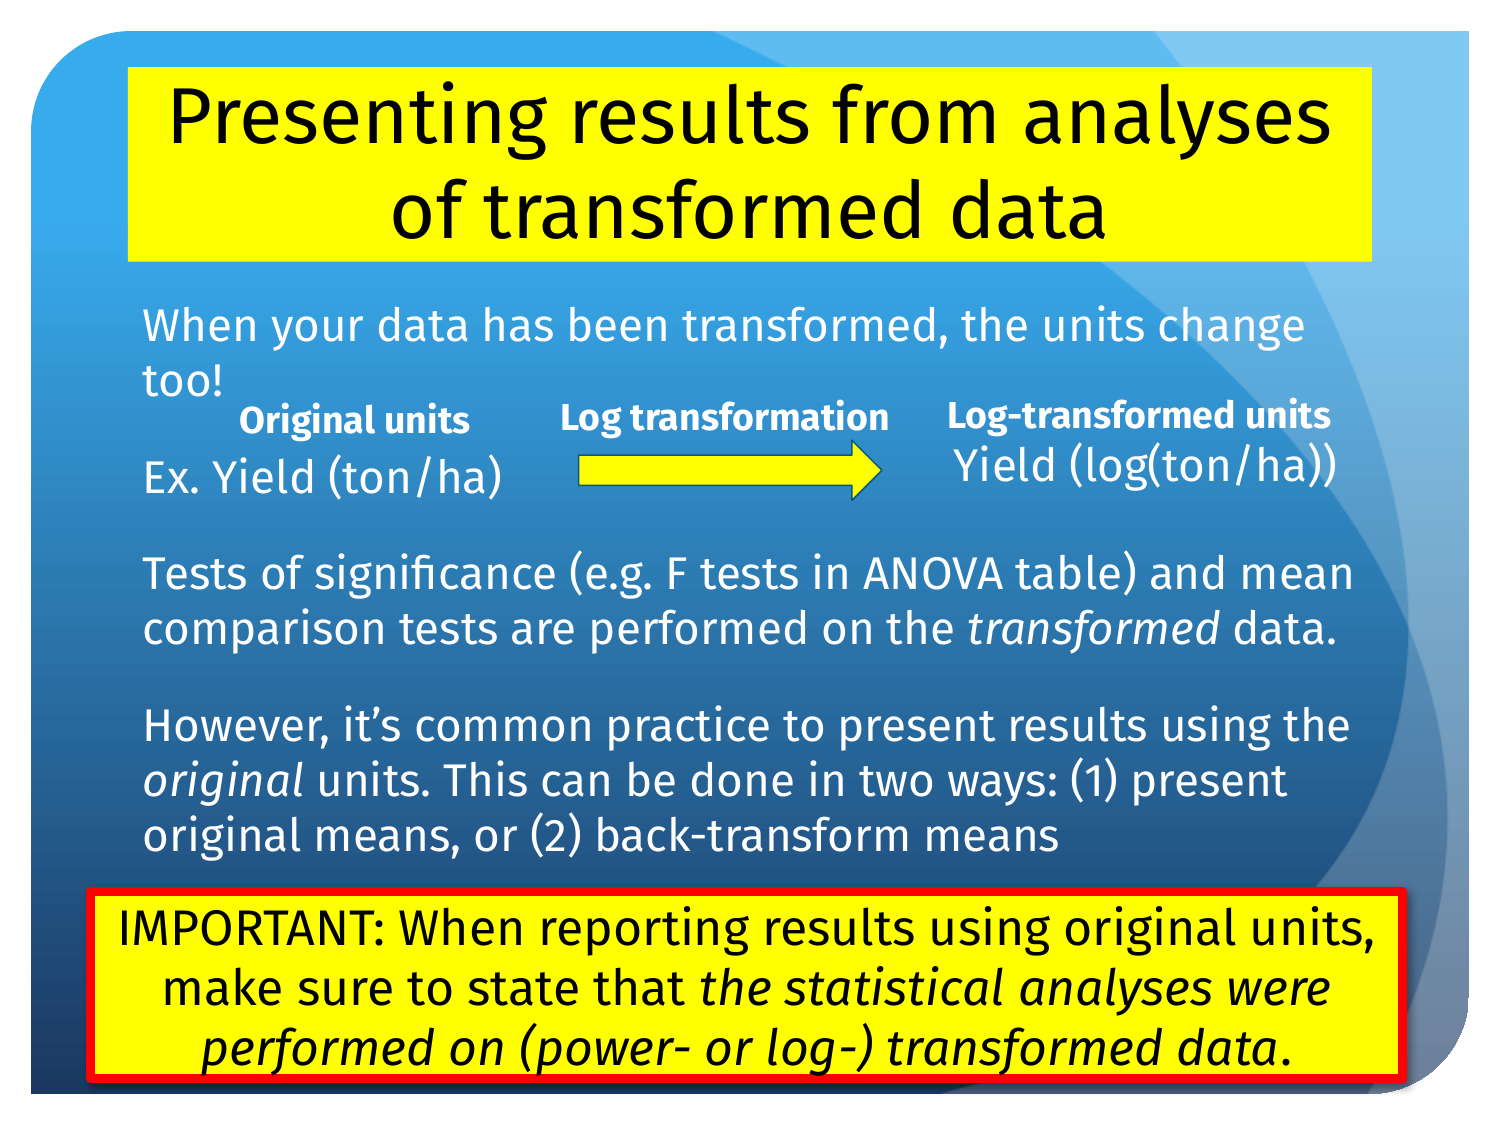

# Presenting results from analyses of transformed data
When your data has been transformed, the units change too!
Ex. Yield (ton/ha)
Tests of significance (e.g. F tests in ANOVA table) and mean comparison tests are performed on the transformed data.
However, it’s common practice to present results using the original units. This can be done in two ways: (1) present original means, or (2) back-transform means

Log-transformed units
Log transformation
Original units
Yield (log(ton/ha))

IMPORTANT: When reporting results using original units, make sure to state that the statistical analyses were performed on (power- or log-) transformed data.